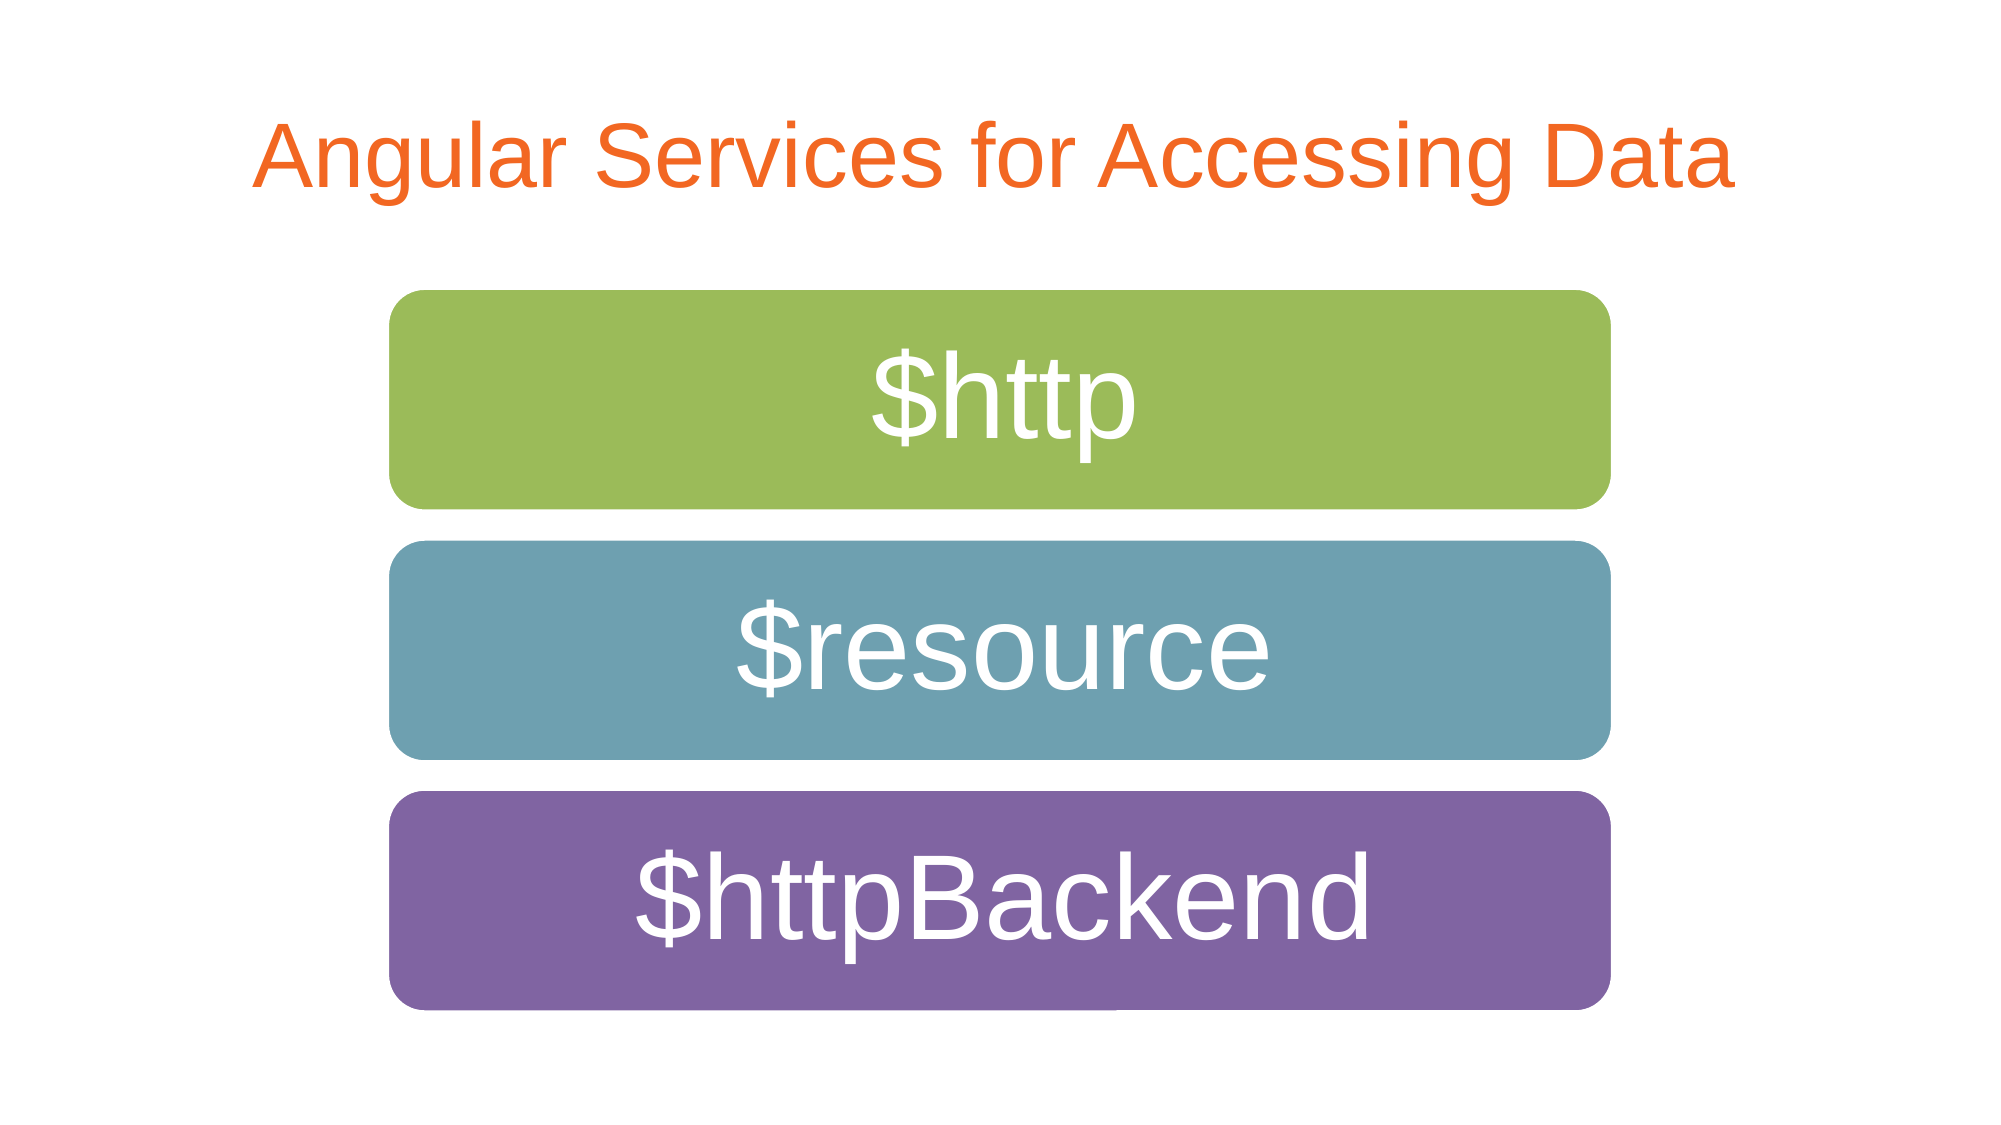

# Angular Services for Accessing Data
$http
$resource
$httpBackend